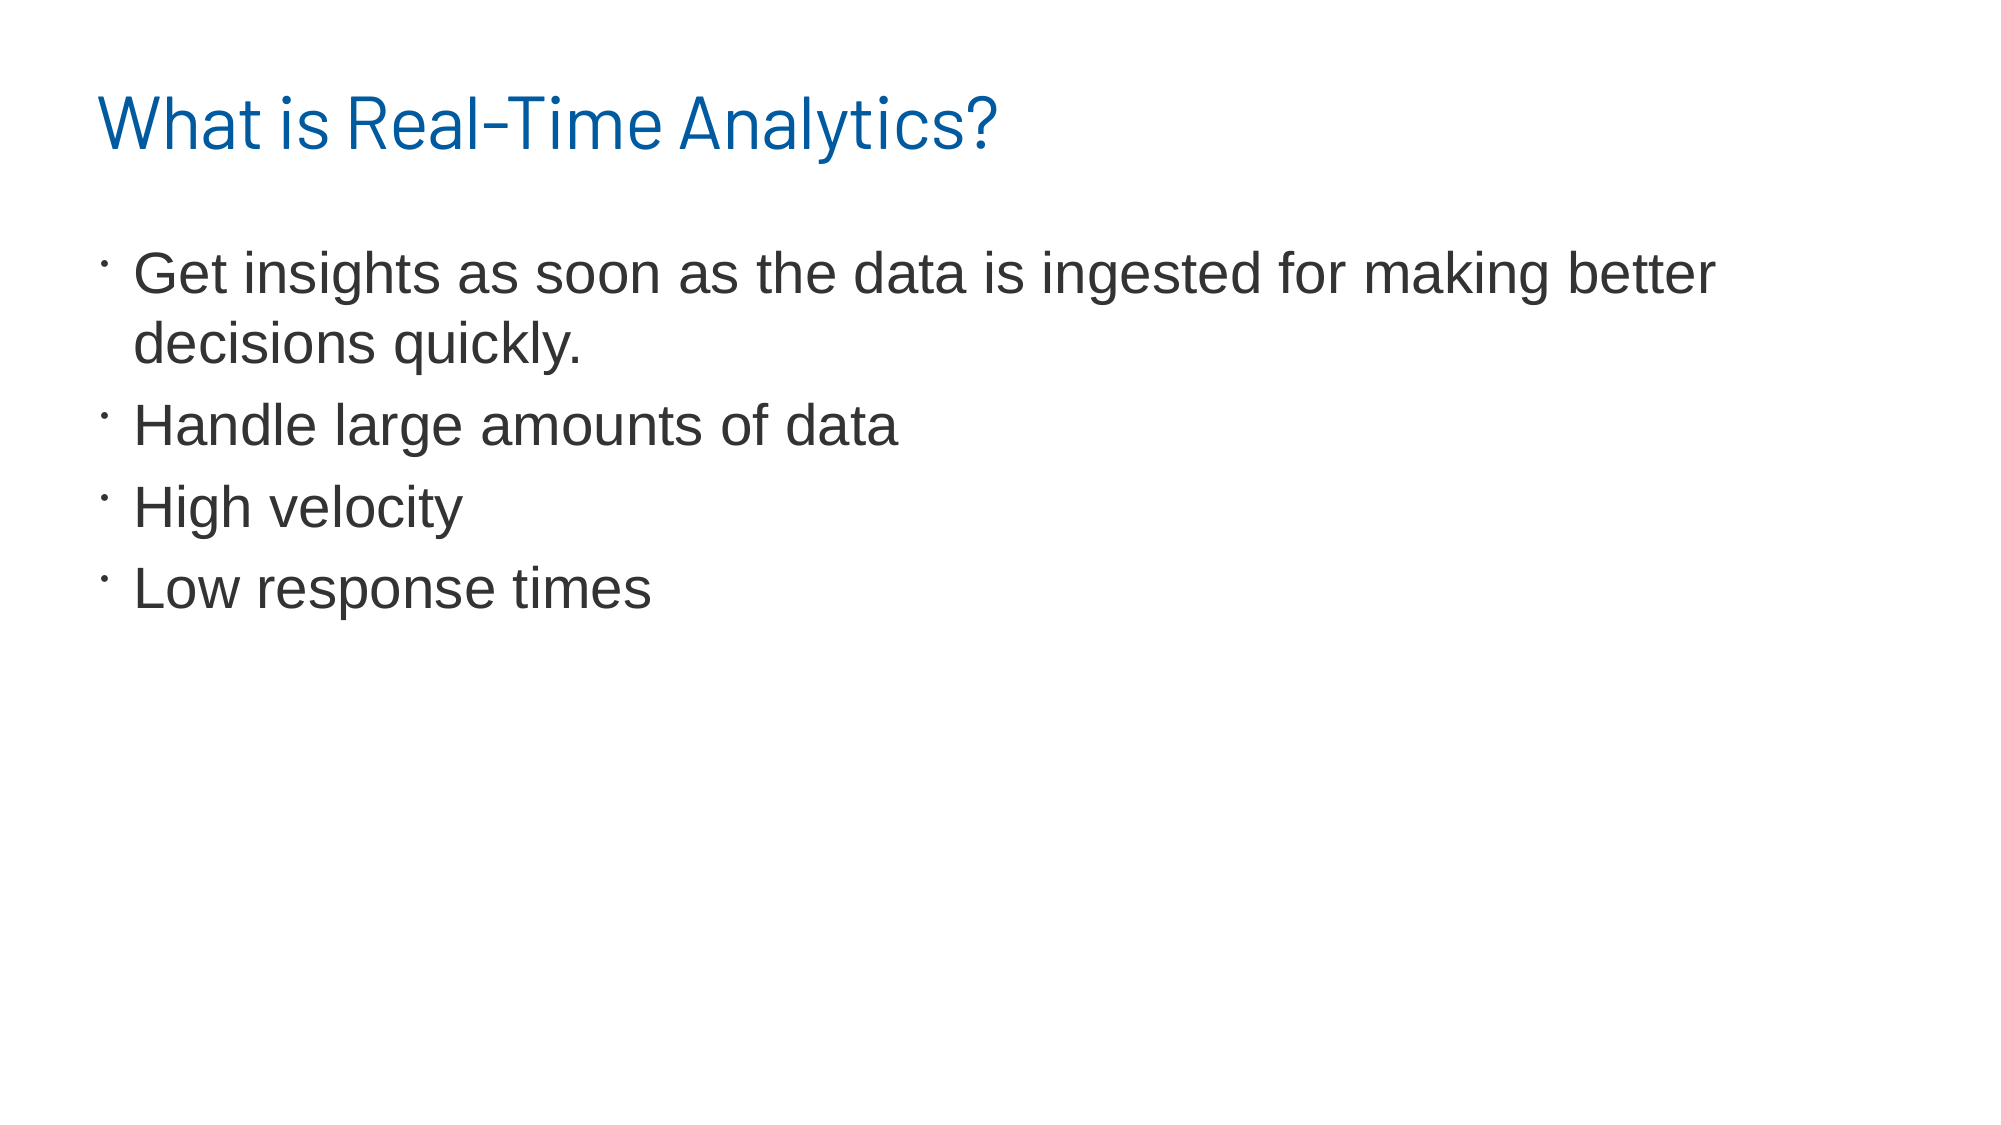

# What is Real-Time Analytics?
Get insights as soon as the data is ingested for making better decisions quickly.
Handle large amounts of data
High velocity
Low response times